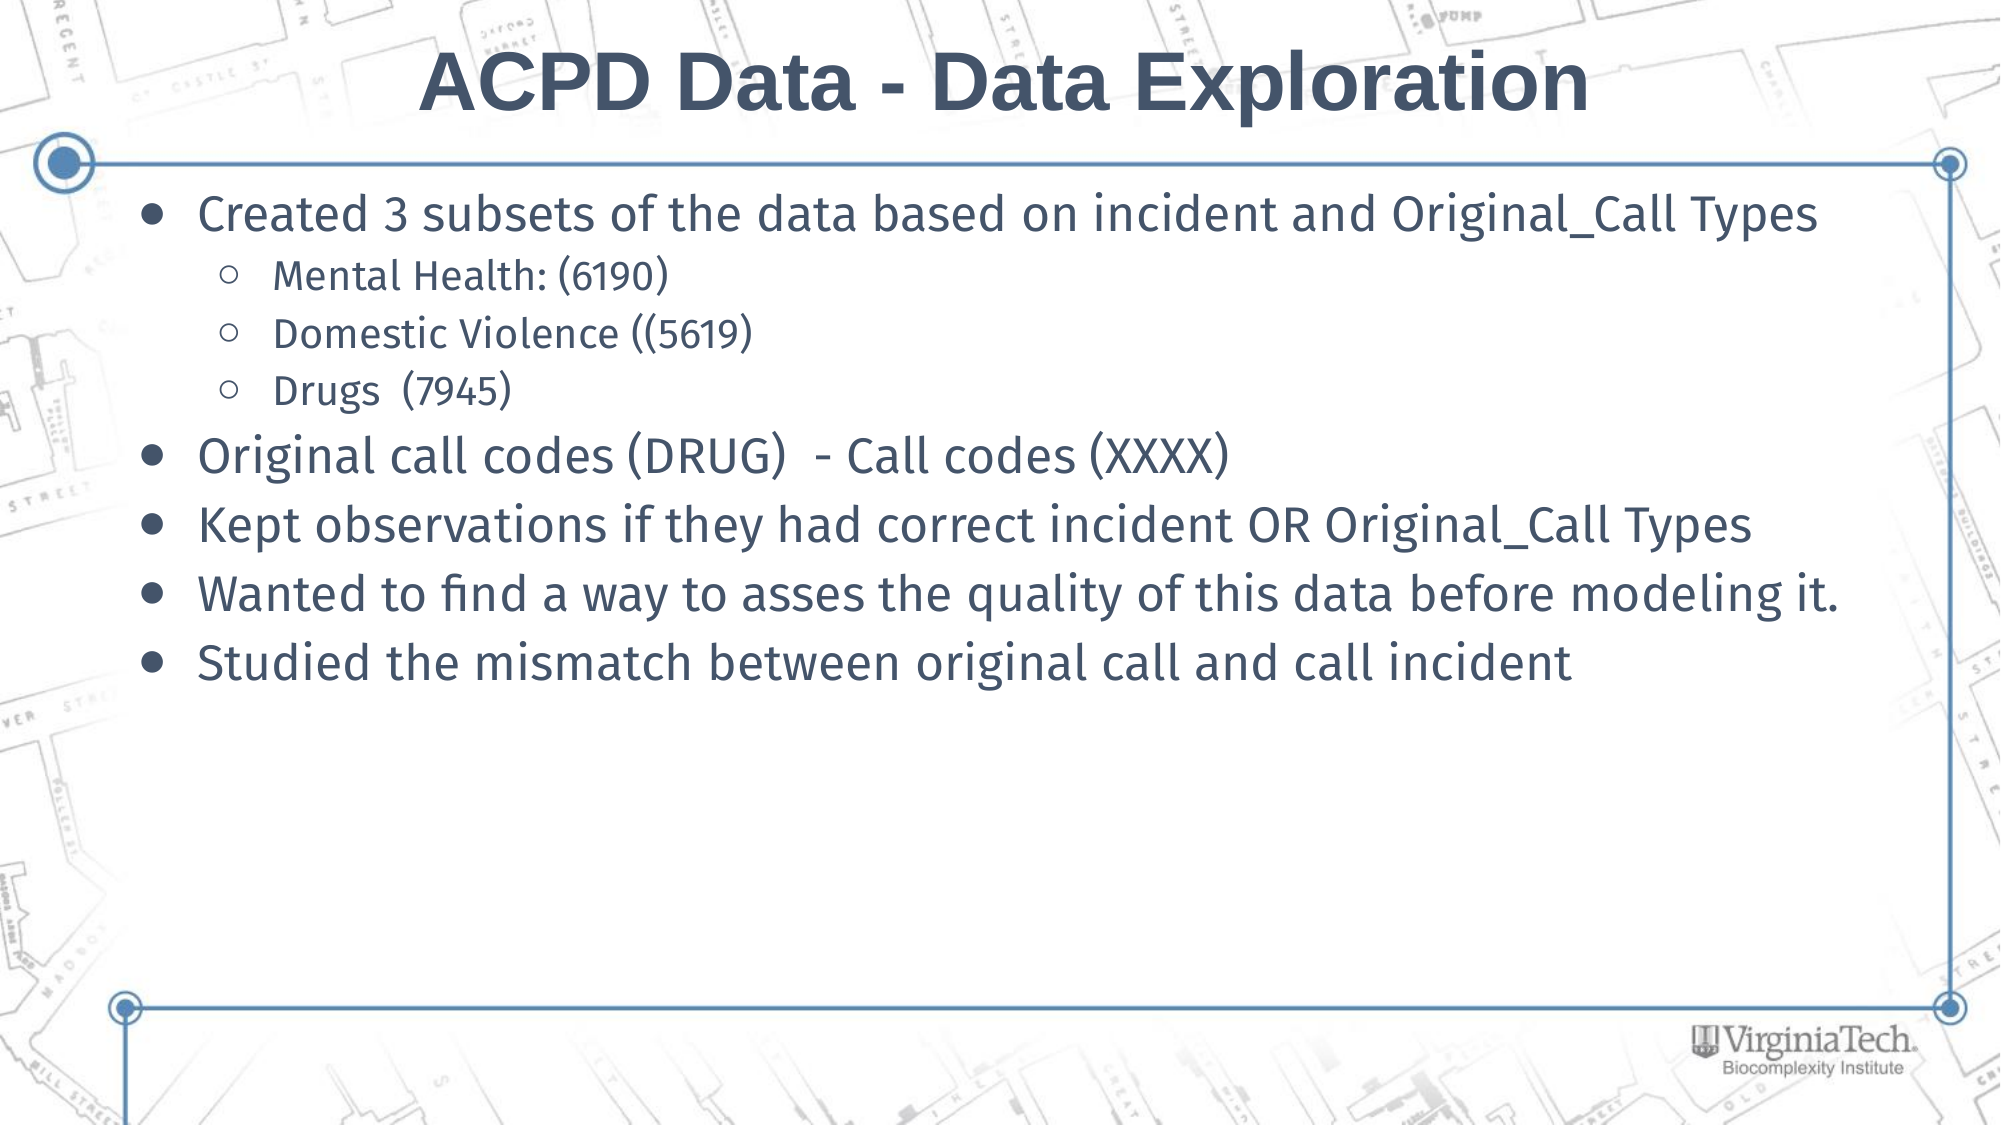

# ACPD Data - Data Exploration

Created 3 subsets of the data based on incident and Original_Call Types
Mental Health: (6190)
Domestic Violence ((5619)
Drugs  (7945)
Original call codes (DRUG)  - Call codes (XXXX)
Kept observations if they had correct incident OR Original_Call Types
Wanted to find a way to asses the quality of this data before modeling it.
Studied the mismatch between original call and call incident